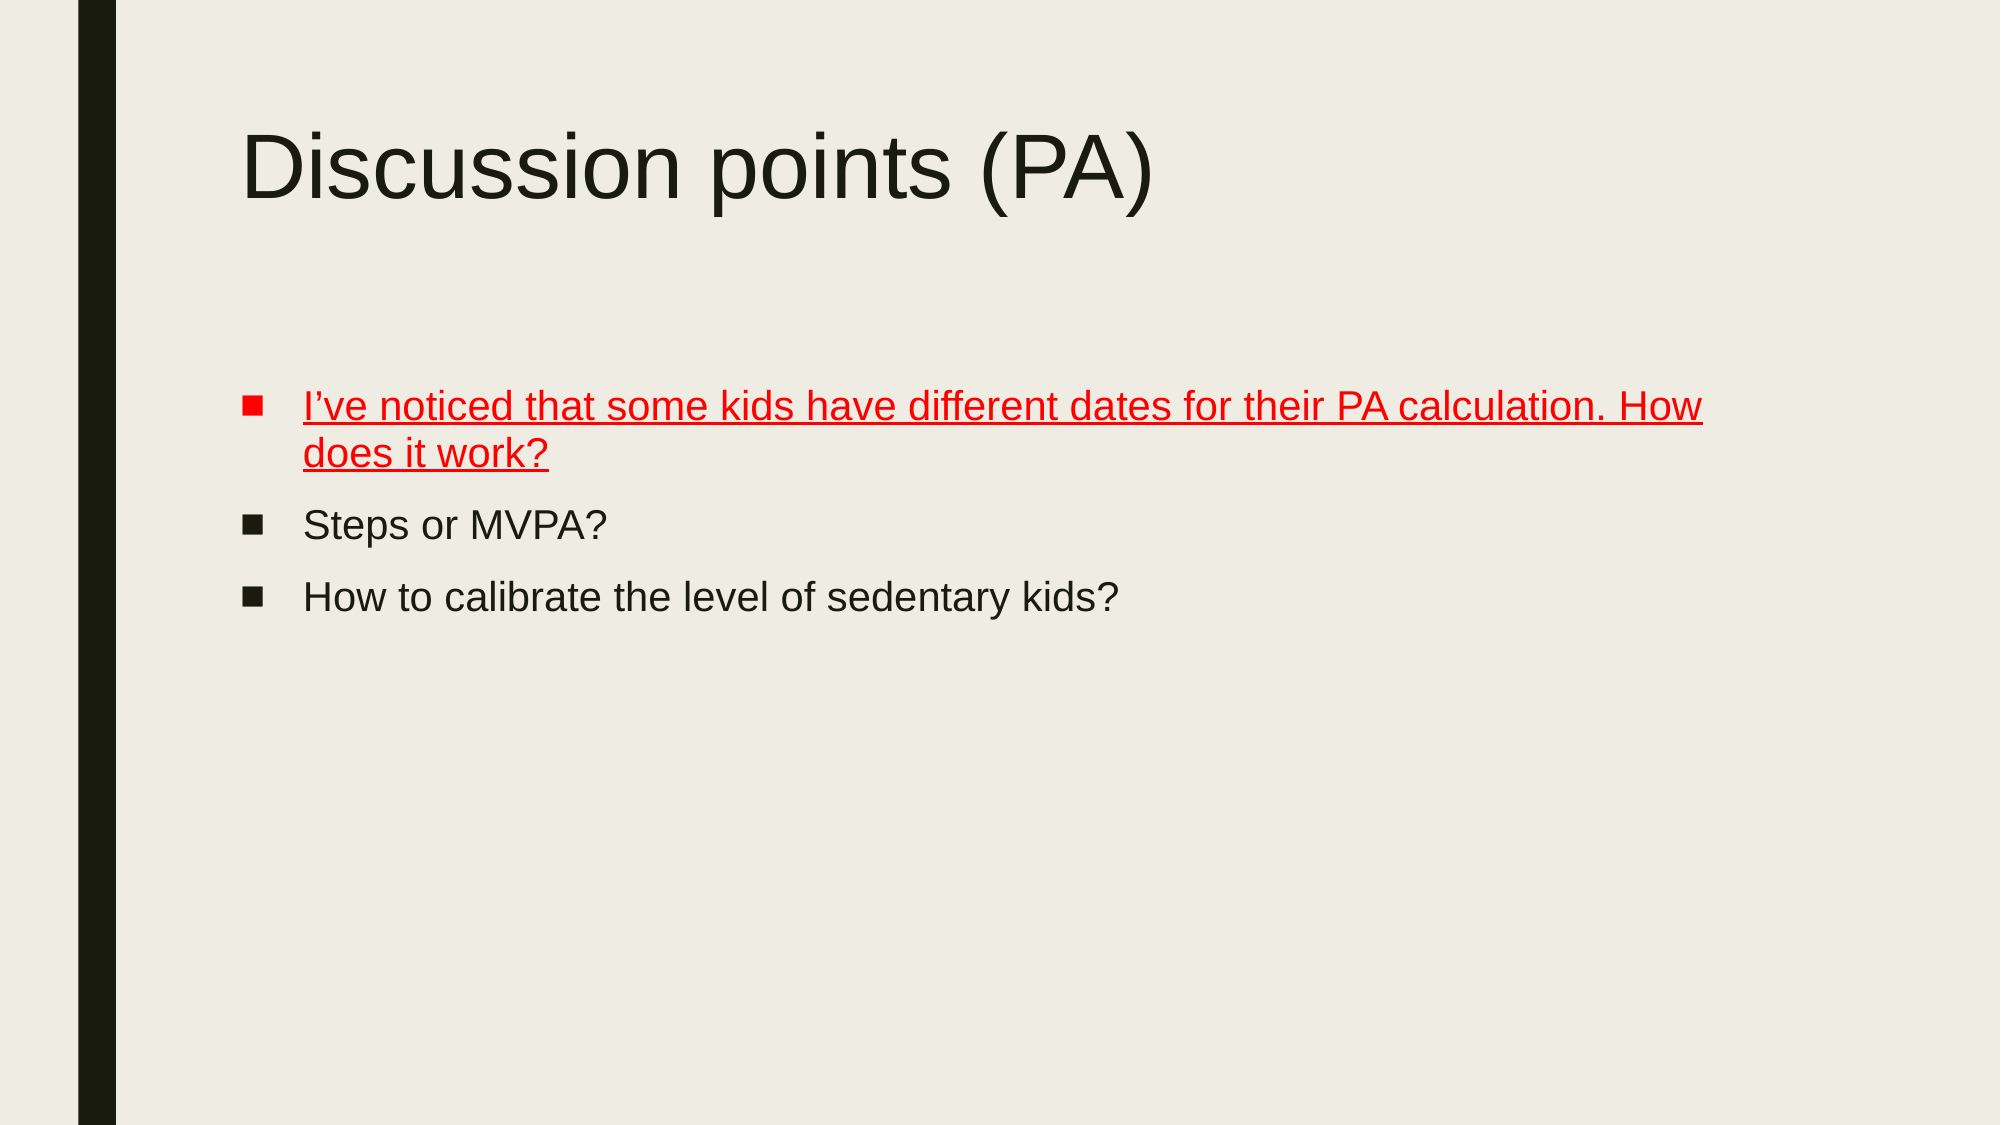

# Discussion points (PA)
I’ve noticed that some kids have different dates for their PA calculation. How does it work?
Steps or MVPA?
How to calibrate the level of sedentary kids?